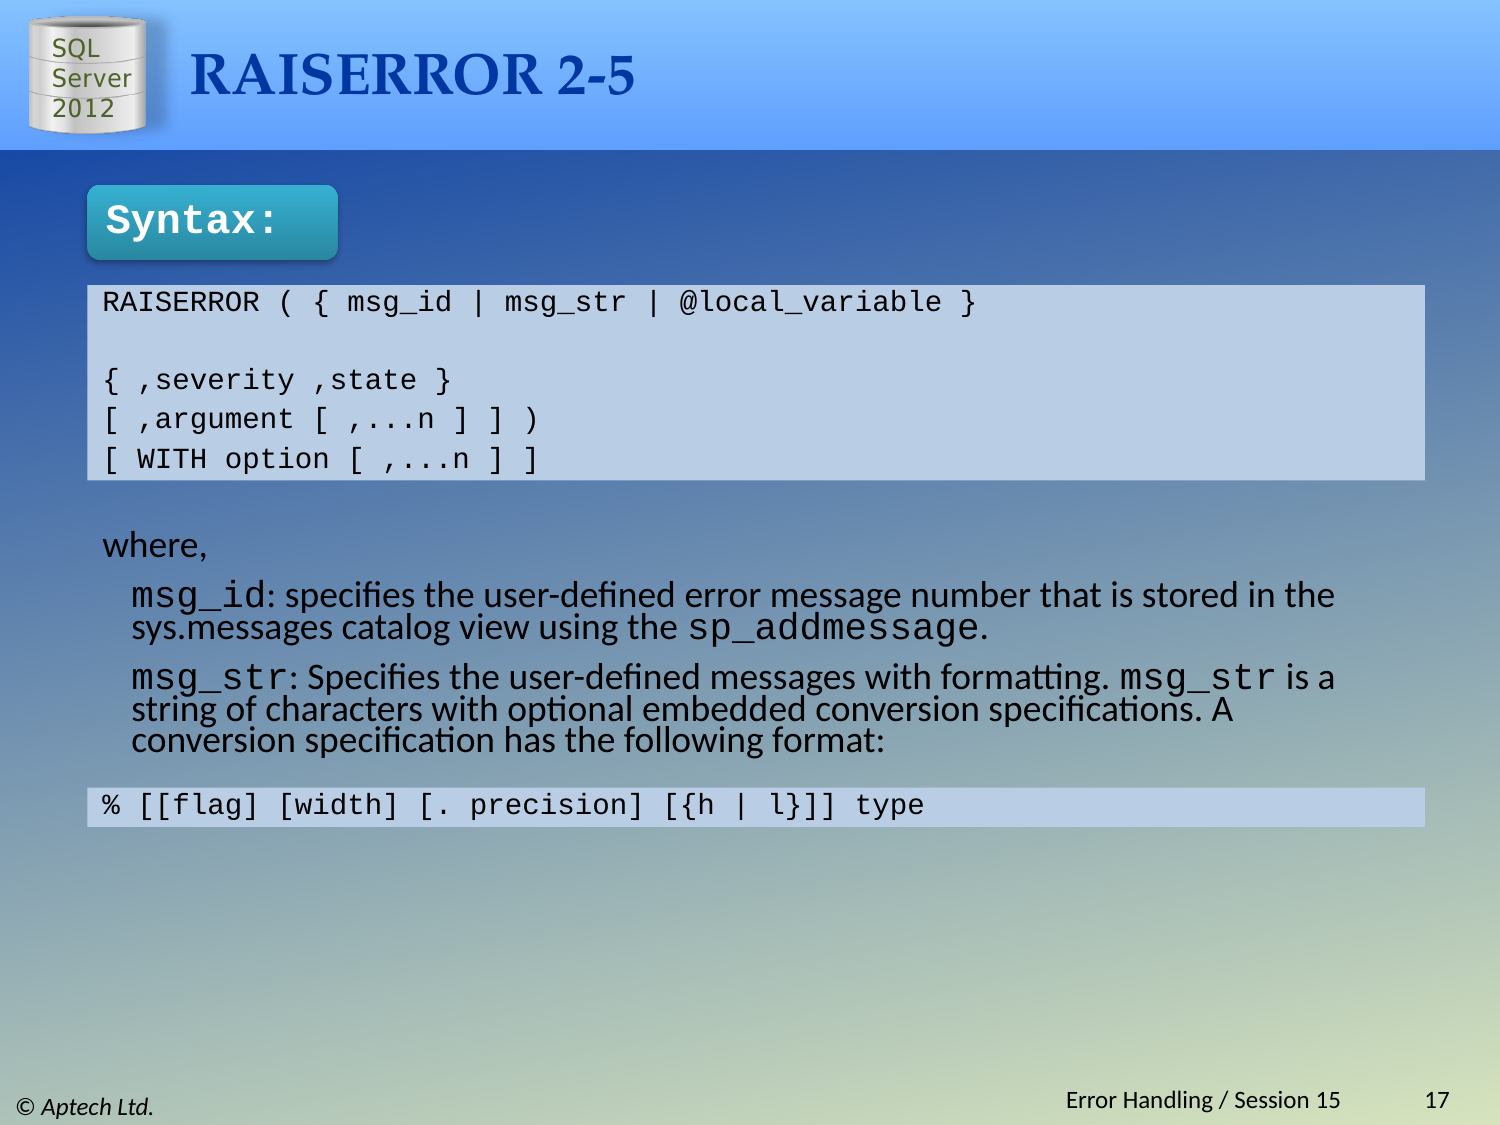

# RAISERROR 2-5
Syntax:
RAISERROR ( { msg_id | msg_str | @local_variable }

{ ,severity ,state }
[ ,argument [ ,...n ] ] )
[ WITH option [ ,...n ] ]
where,
msg_id: specifies the user-defined error message number that is stored in the sys.messages catalog view using the sp_addmessage.
msg_str: Specifies the user-defined messages with formatting. msg_str is a string of characters with optional embedded conversion specifications. A conversion specification has the following format:
% [[flag] [width] [. precision] [{h | l}]] type
Error Handling / Session 15
17